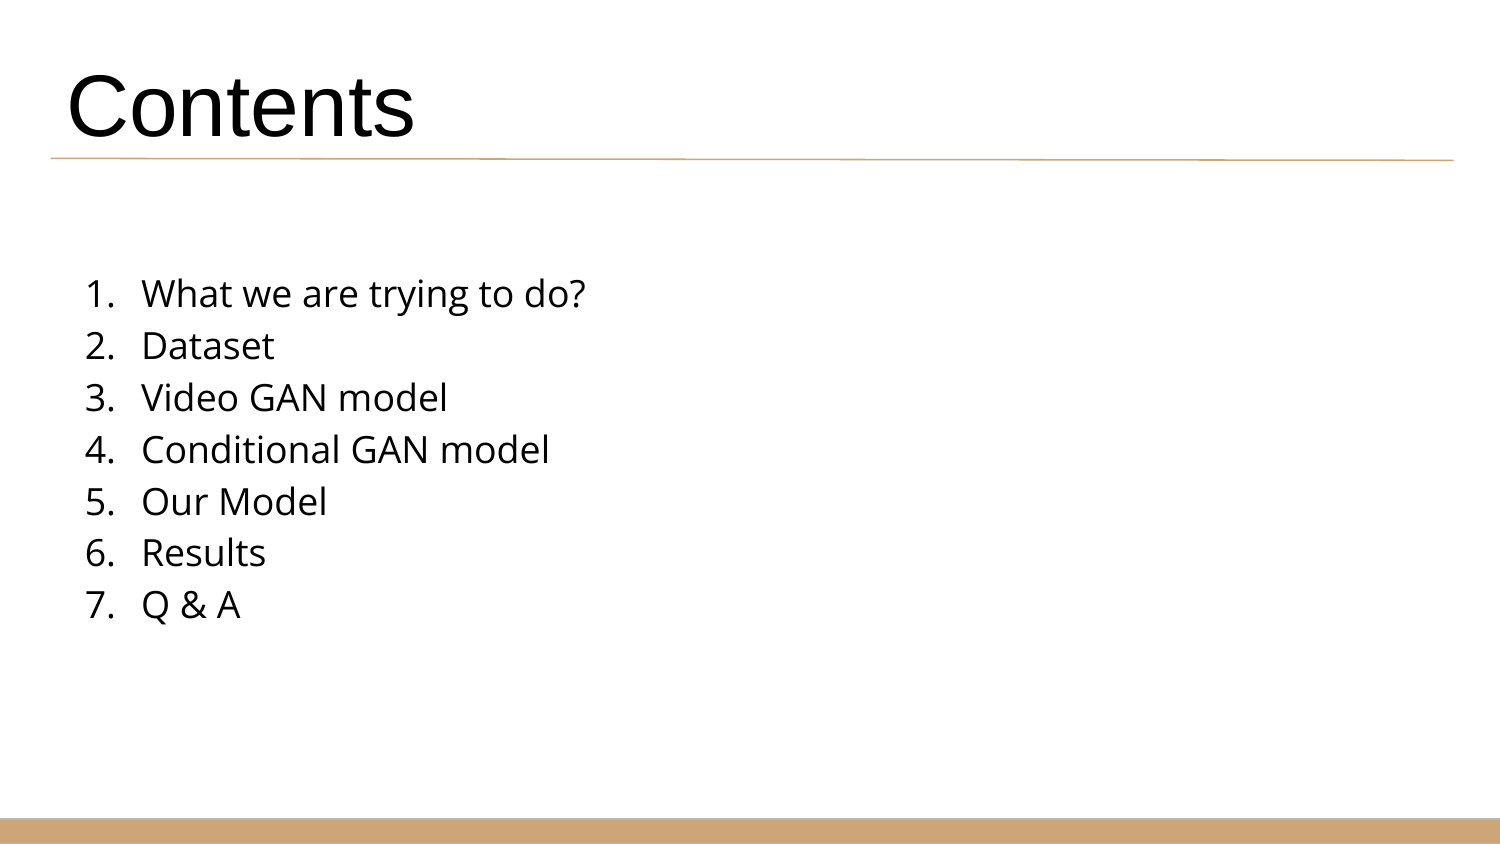

# Contents
What we are trying to do?
Dataset
Video GAN model
Conditional GAN model
Our Model
Results
Q & A